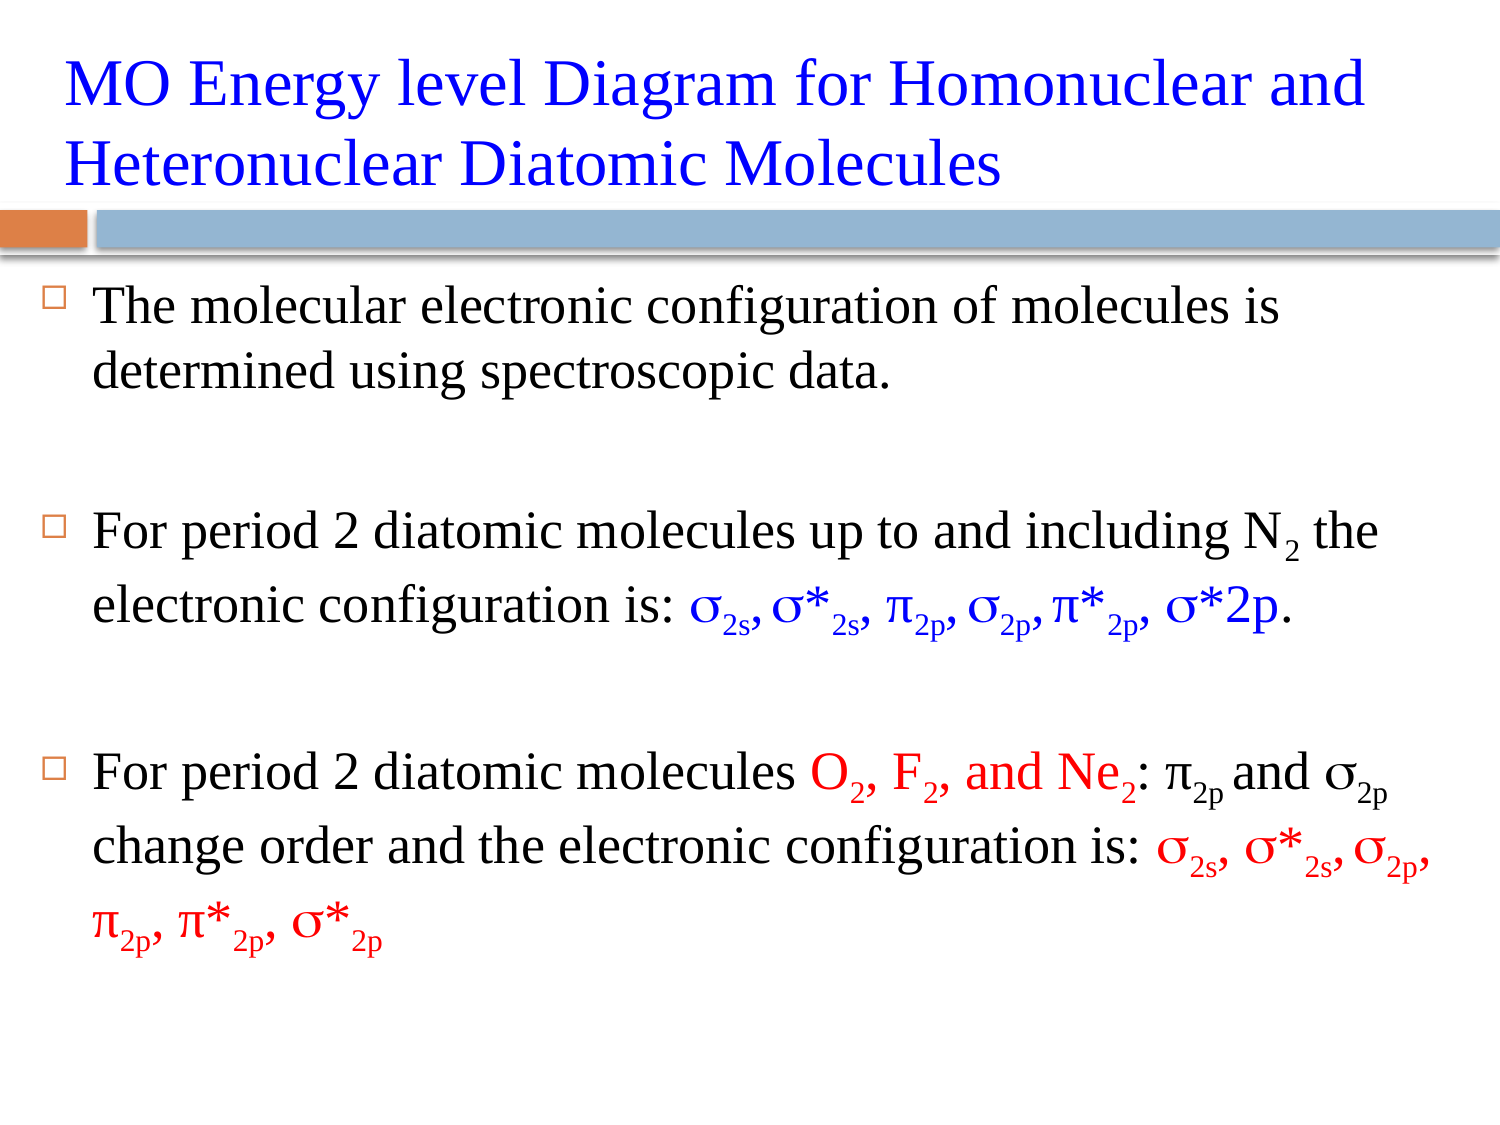

# MO Energy level Diagram for Homonuclear and Heteronuclear Diatomic Molecules
The molecular electronic configuration of molecules is determined using spectroscopic data.

For period 2 diatomic molecules up to and including N2 the electronic configuration is: σ2s, σ*2s, π2p, σ2p, π*2p, σ*2p.

For period 2 diatomic molecules O2, F2, and Ne2: π2p and σ2p change order and the electronic configuration is: σ2s, σ*2s, σ2p, π2p, π*2p, σ*2p